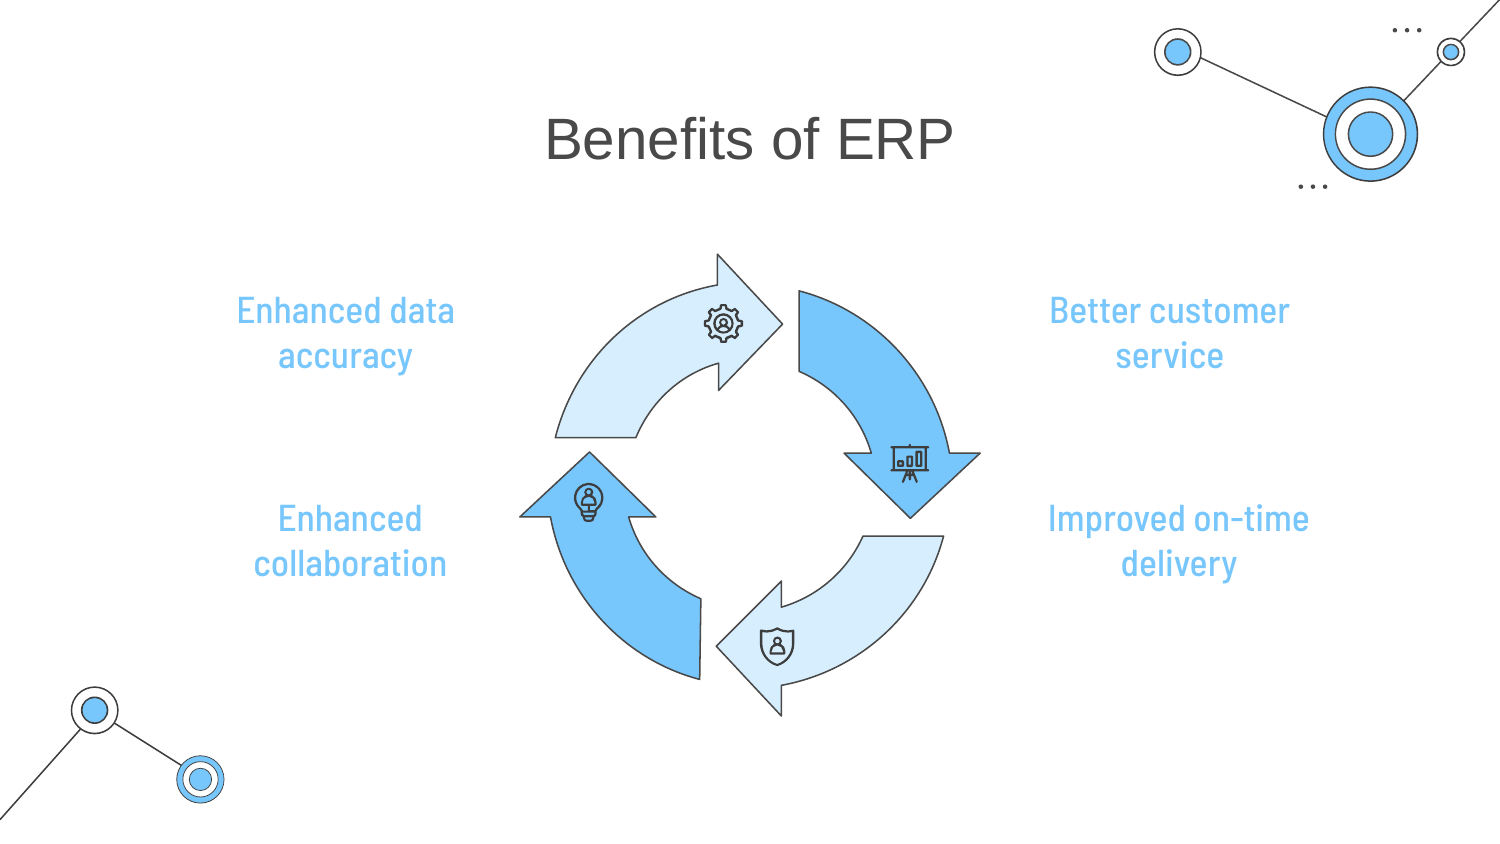

# Benefits of ERP

Enhanced data accuracy
Better customer service

Enhanced collaboration
Improved on-time delivery